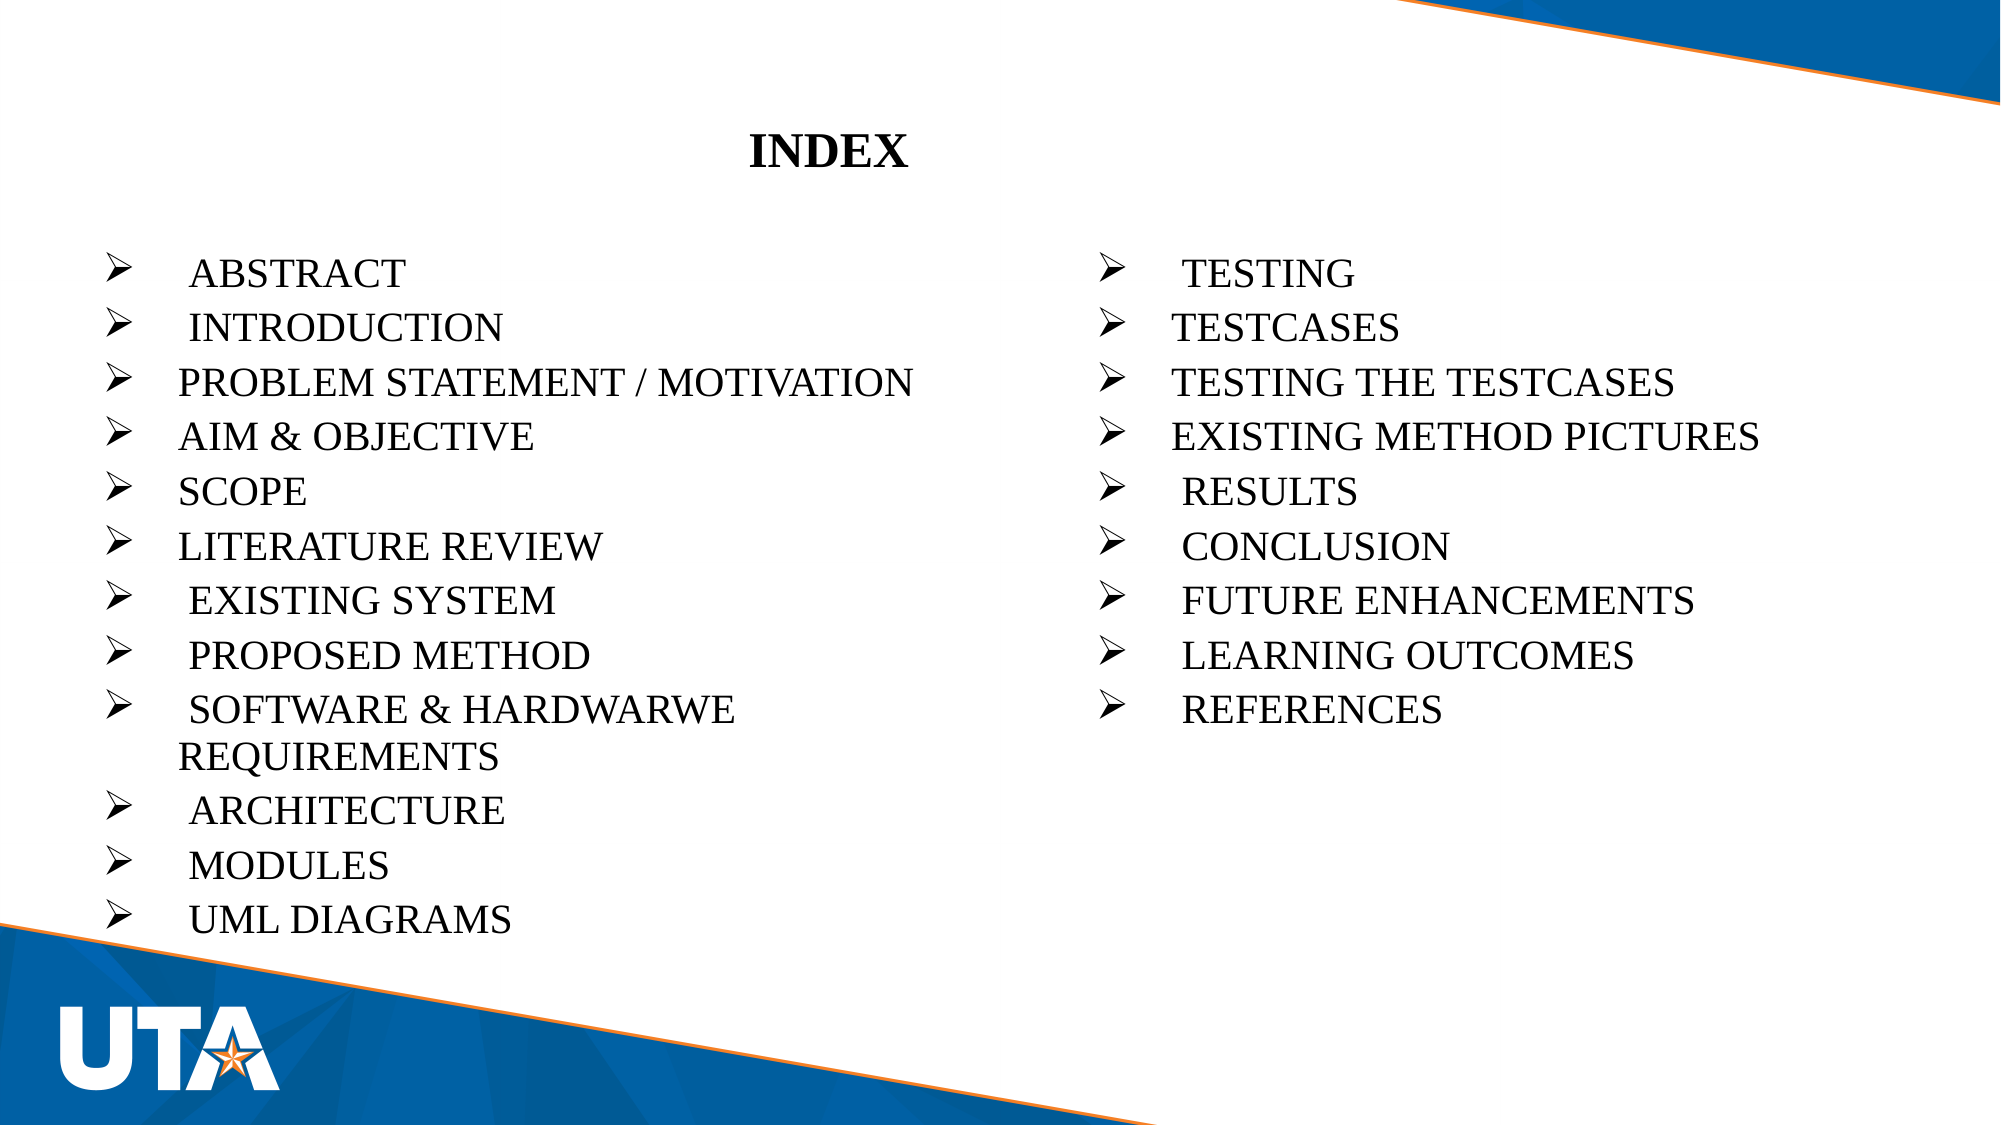

# INDEX
 ABSTRACT
 INTRODUCTION
PROBLEM STATEMENT / MOTIVATION
AIM & OBJECTIVE
SCOPE
LITERATURE REVIEW
 EXISTING SYSTEM
 PROPOSED METHOD
 SOFTWARE & HARDWARWE REQUIREMENTS
 ARCHITECTURE
 MODULES
 UML DIAGRAMS

 TESTING
TESTCASES
TESTING THE TESTCASES
EXISTING METHOD PICTURES
 RESULTS
 CONCLUSION
 FUTURE ENHANCEMENTS
 LEARNING OUTCOMES
 REFERENCES